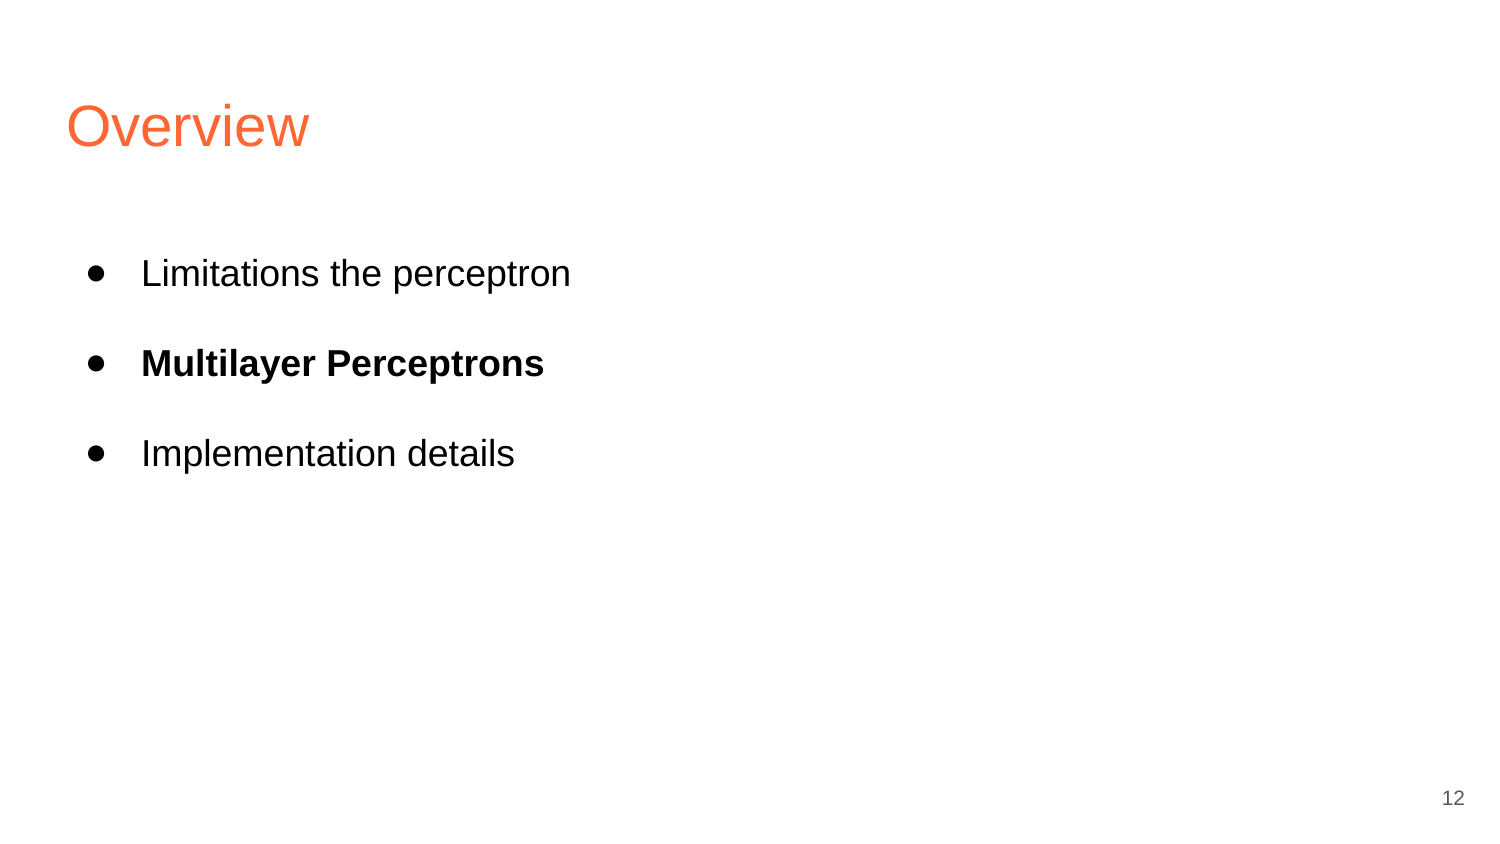

# Overview
Limitations the perceptron
Multilayer Perceptrons
Implementation details

12